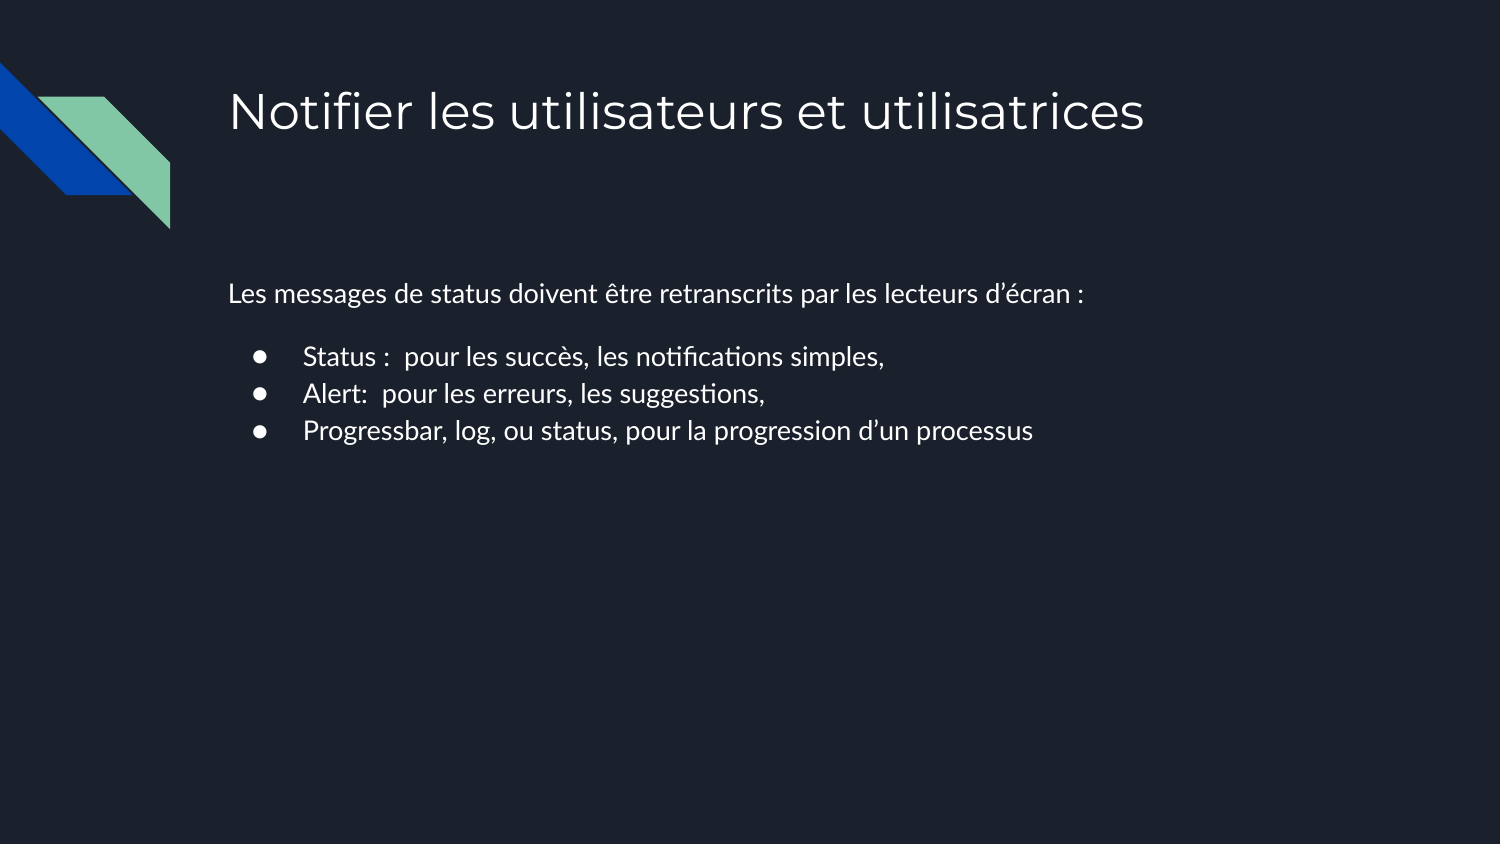

# Notifier les utilisateurs et utilisatrices
Les messages de status doivent être retranscrits par les lecteurs d’écran :
Status :  pour les succès, les notifications simples,
Alert:  pour les erreurs, les suggestions,
Progressbar, log, ou status, pour la progression d’un processus